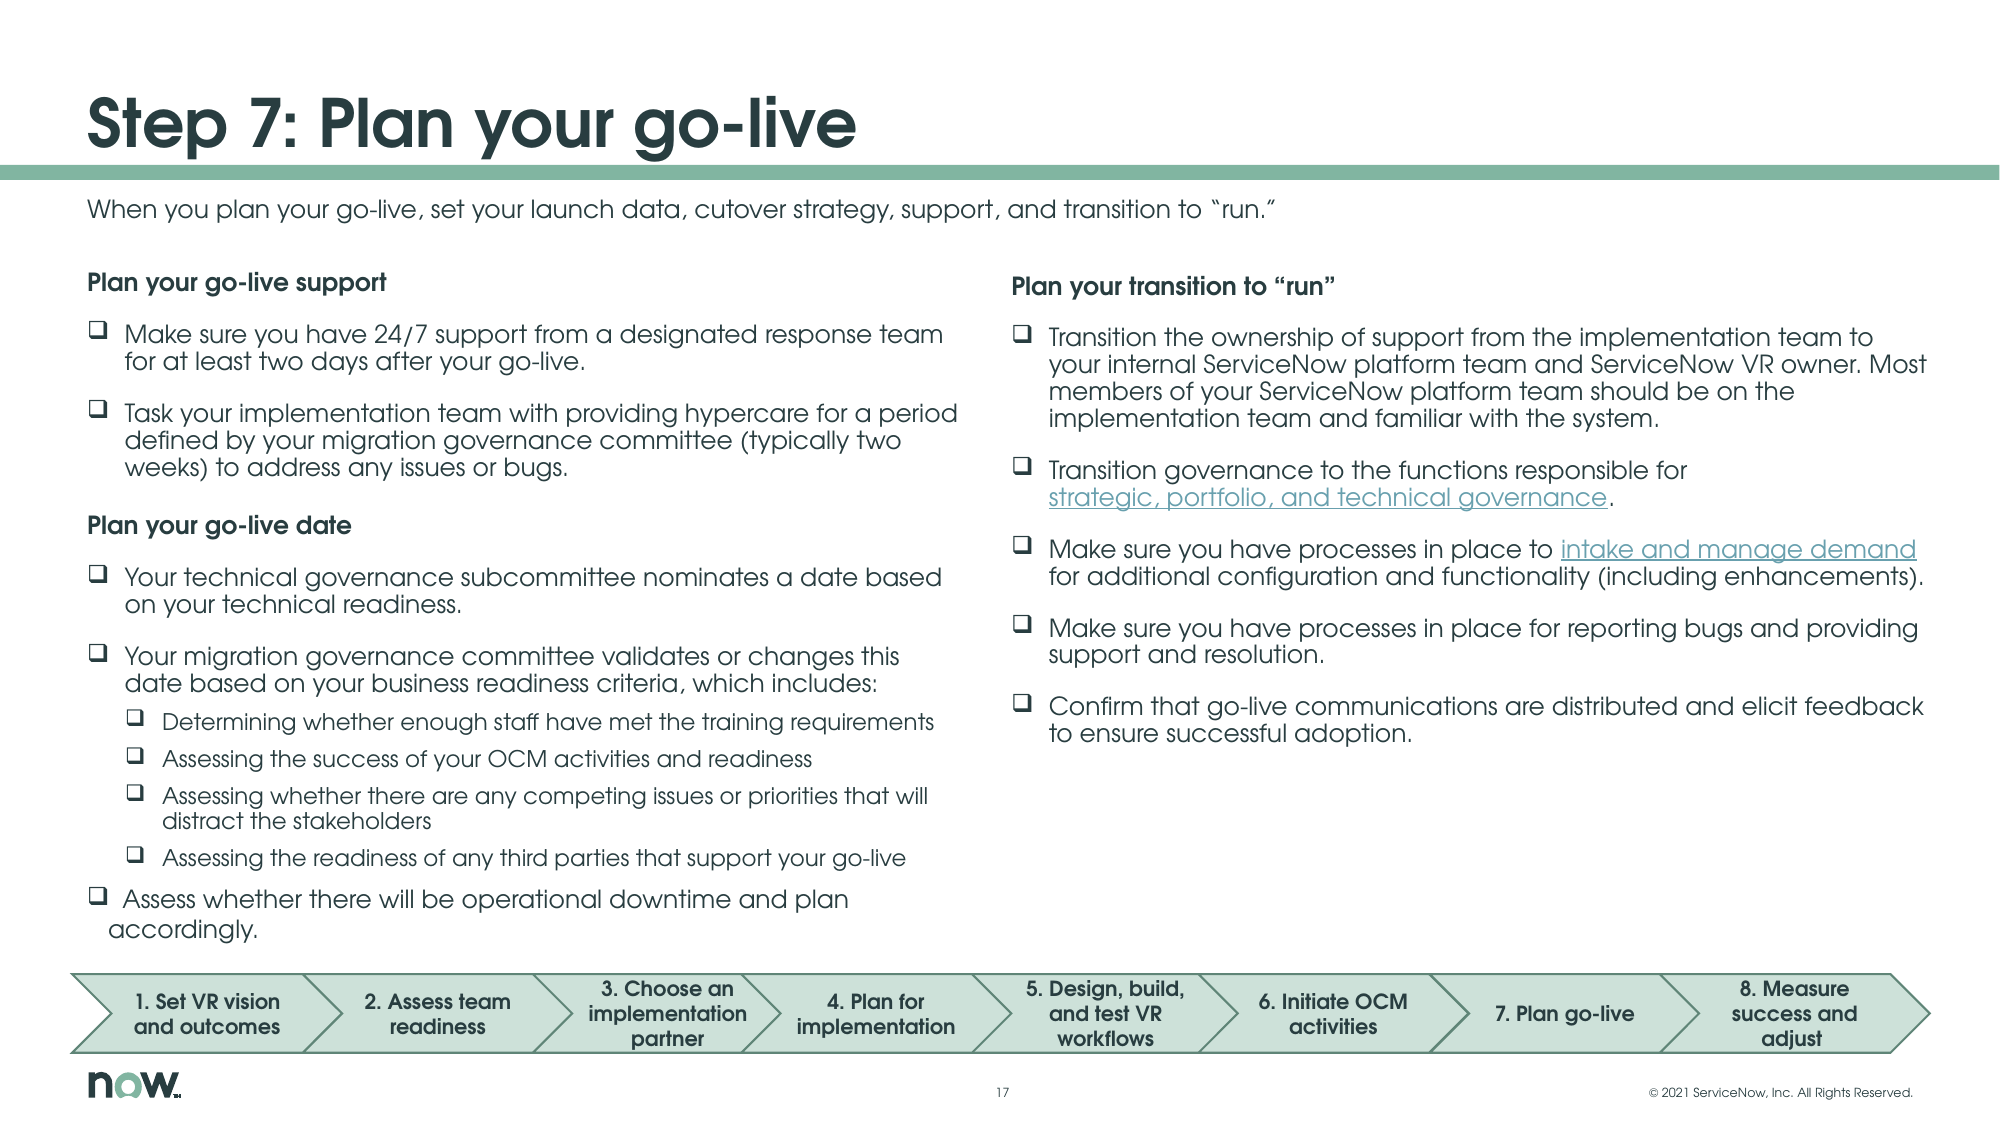

# Step 7: Plan your go-live

When you plan your go-live, set your launch data, cutover strategy, support, and transition to “run.”
Plan your go-live support
Make sure you have 24/7 support from a designated response team for at least two days after your go-live.
Task your implementation team with providing hypercare for a period defined by your migration governance committee (typically two weeks) to address any issues or bugs.

Plan your transition to “run”
Transition the ownership of support from the implementation team to your internal ServiceNow platform team and ServiceNow VR owner. Most members of your ServiceNow platform team should be on the implementation team and familiar with the system.
Transition governance to the functions responsible for strategic, portfolio, and technical governance.
Make sure you have processes in place to intake and manage demand for additional configuration and functionality (including enhancements).
Make sure you have processes in place for reporting bugs and providing support and resolution.
Confirm that go-live communications are distributed and elicit feedback to ensure successful adoption.
Plan your go-live date
Your technical governance subcommittee nominates a date based on your technical readiness.
Your migration governance committee validates or changes this date based on your business readiness criteria, which includes:
Determining whether enough staff have met the training requirements
Assessing the success of your OCM activities and readiness
Assessing whether there are any competing issues or priorities that will distract the stakeholders
Assessing the readiness of any third parties that support your go-live
 Assess whether there will be operational downtime and plan
   accordingly.

1. Set VR vision and outcomes
2. Assess team readiness
3. Choose an implementation partner
5. Design, build, and test VR workflows
6. Initiate OCM activities
7. Plan go-live
8. Measure success and adjust
4. Plan for implementation